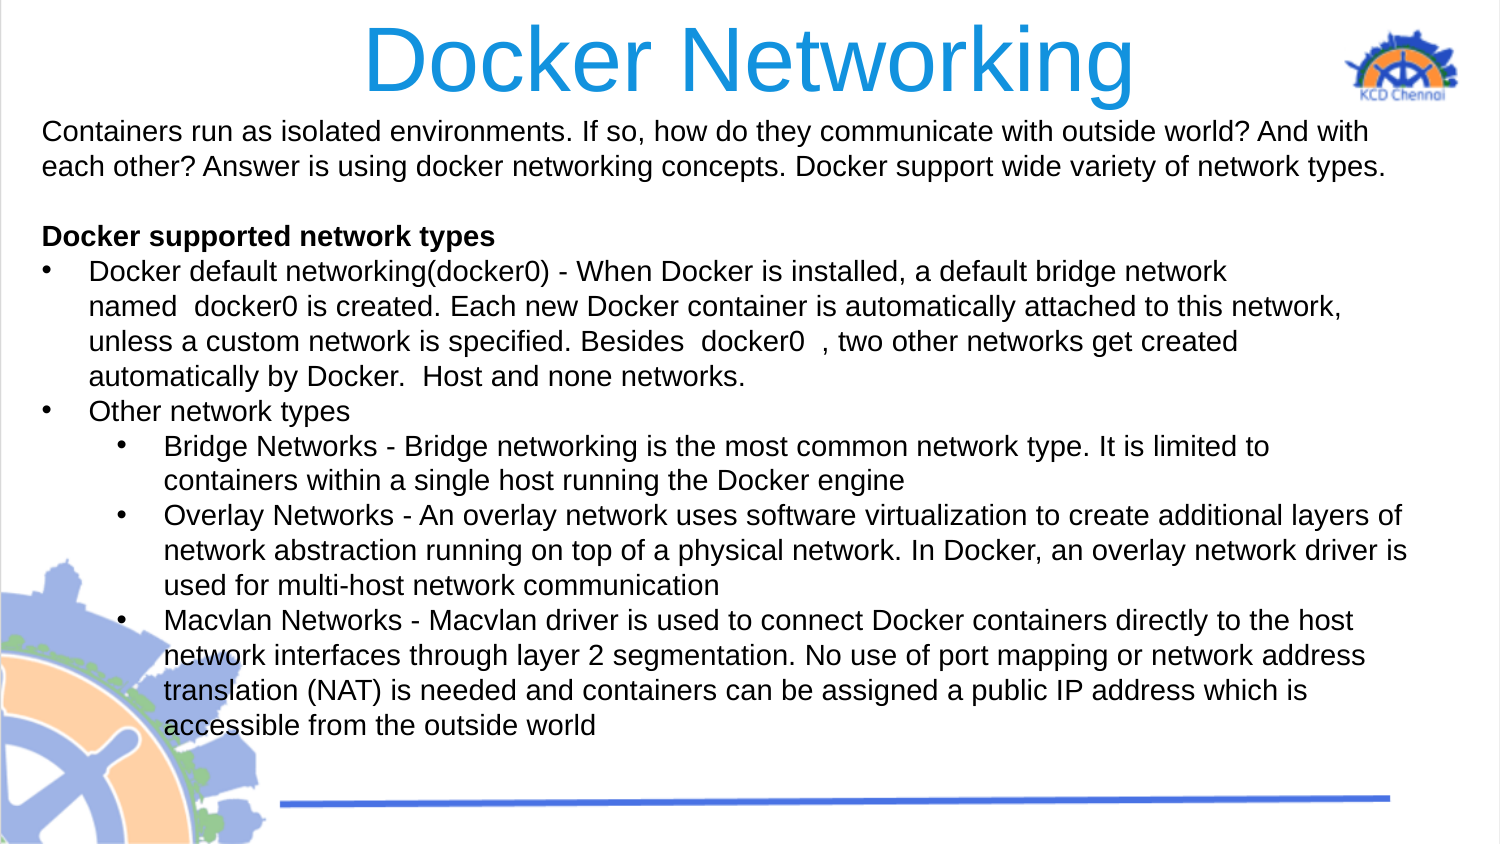

# Docker Networking
Containers run as isolated environments. If so, how do they communicate with outside world? And with each other? Answer is using docker networking concepts. Docker support wide variety of network types.

Docker supported network types
Docker default networking(docker0) - When Docker is installed, a default bridge network named  docker0 is created. Each new Docker container is automatically attached to this network, unless a custom network is specified. Besides  docker0  , two other networks get created automatically by Docker.  Host and none networks.
Other network types
Bridge Networks - Bridge networking is the most common network type. It is limited to containers within a single host running the Docker engine
Overlay Networks - An overlay network uses software virtualization to create additional layers of network abstraction running on top of a physical network. In Docker, an overlay network driver is used for multi-host network communication
Macvlan Networks - Macvlan driver is used to connect Docker containers directly to the host network interfaces through layer 2 segmentation. No use of port mapping or network address translation (NAT) is needed and containers can be assigned a public IP address which is accessible from the outside world